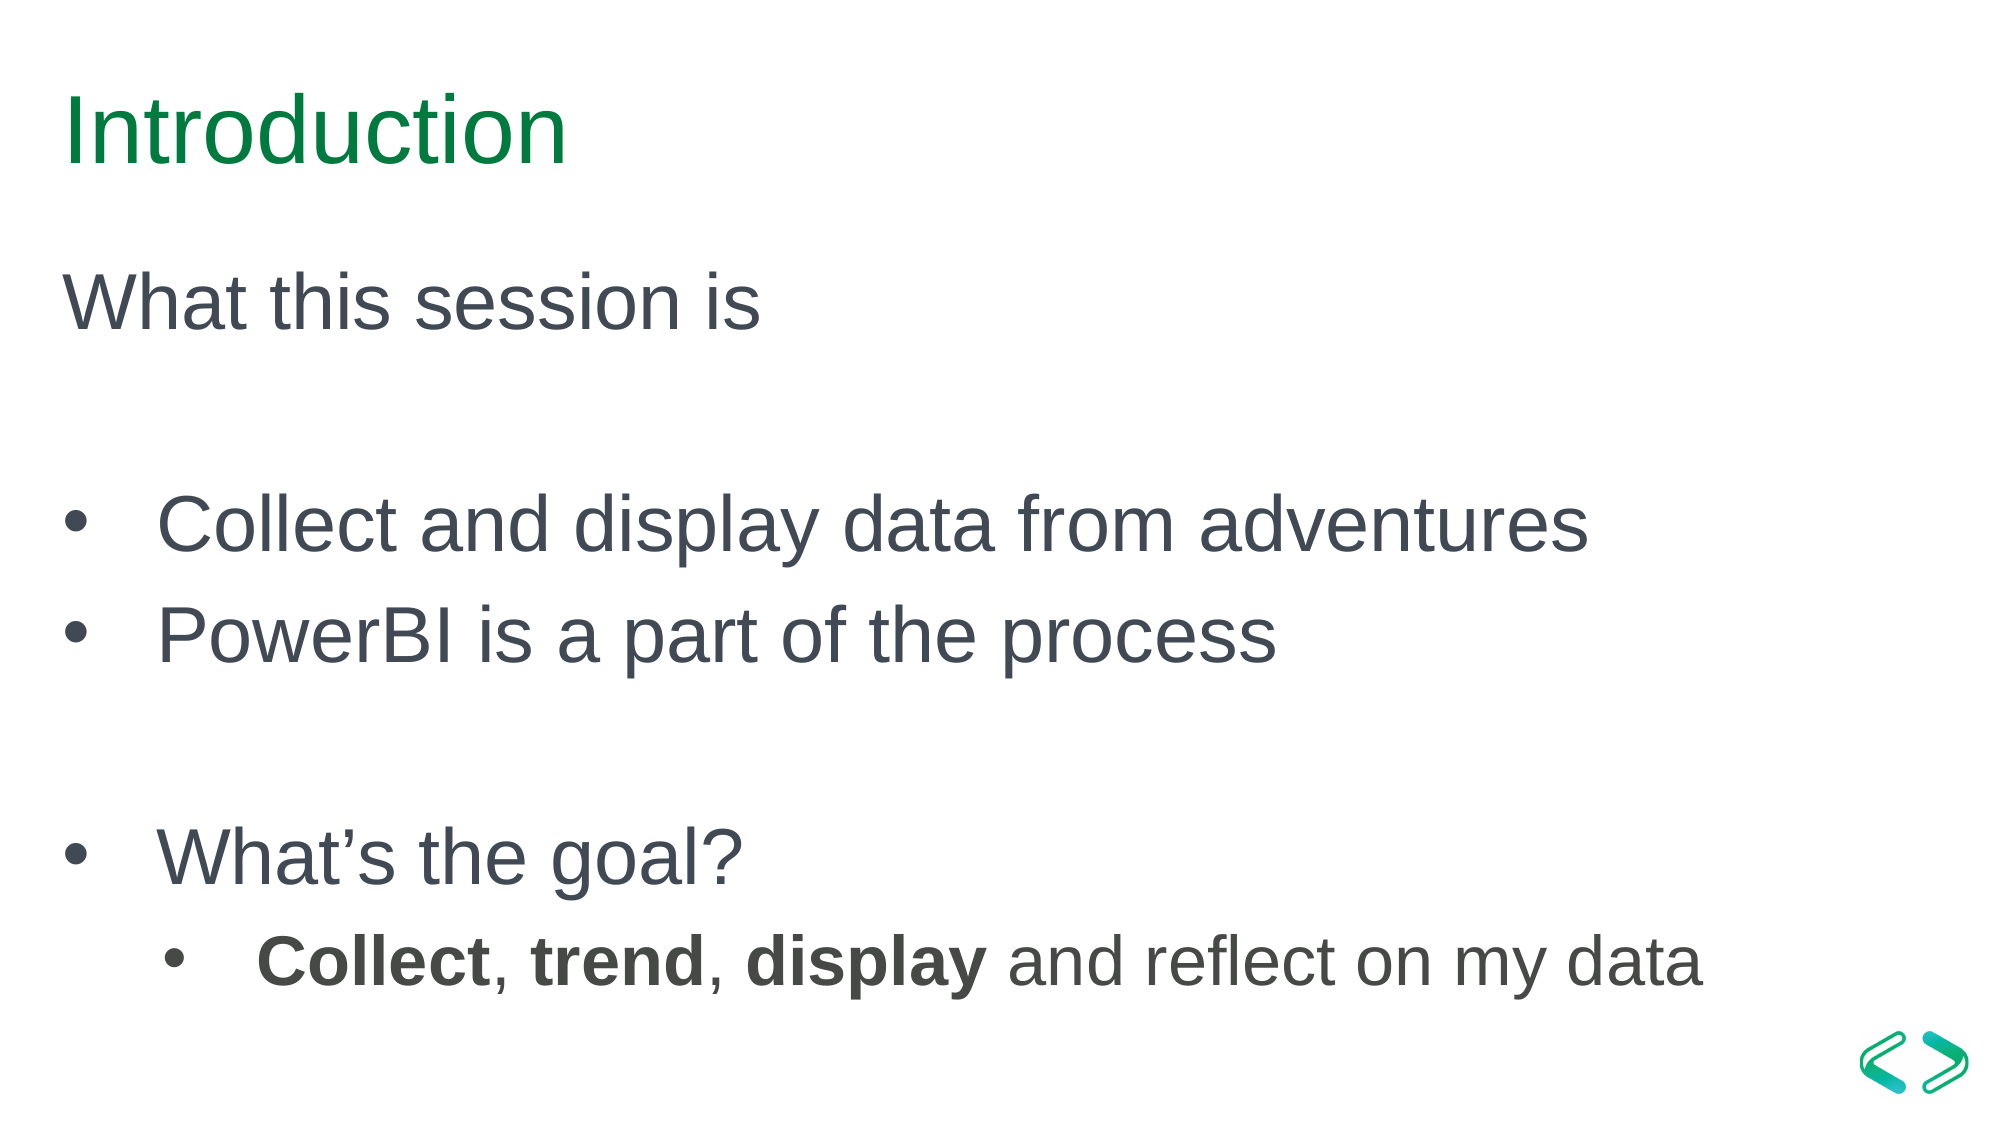

# Introduction
What this session is

Collect and display data from adventures
PowerBI is a part of the process

What’s the goal?
Collect, trend, display and reflect on my data